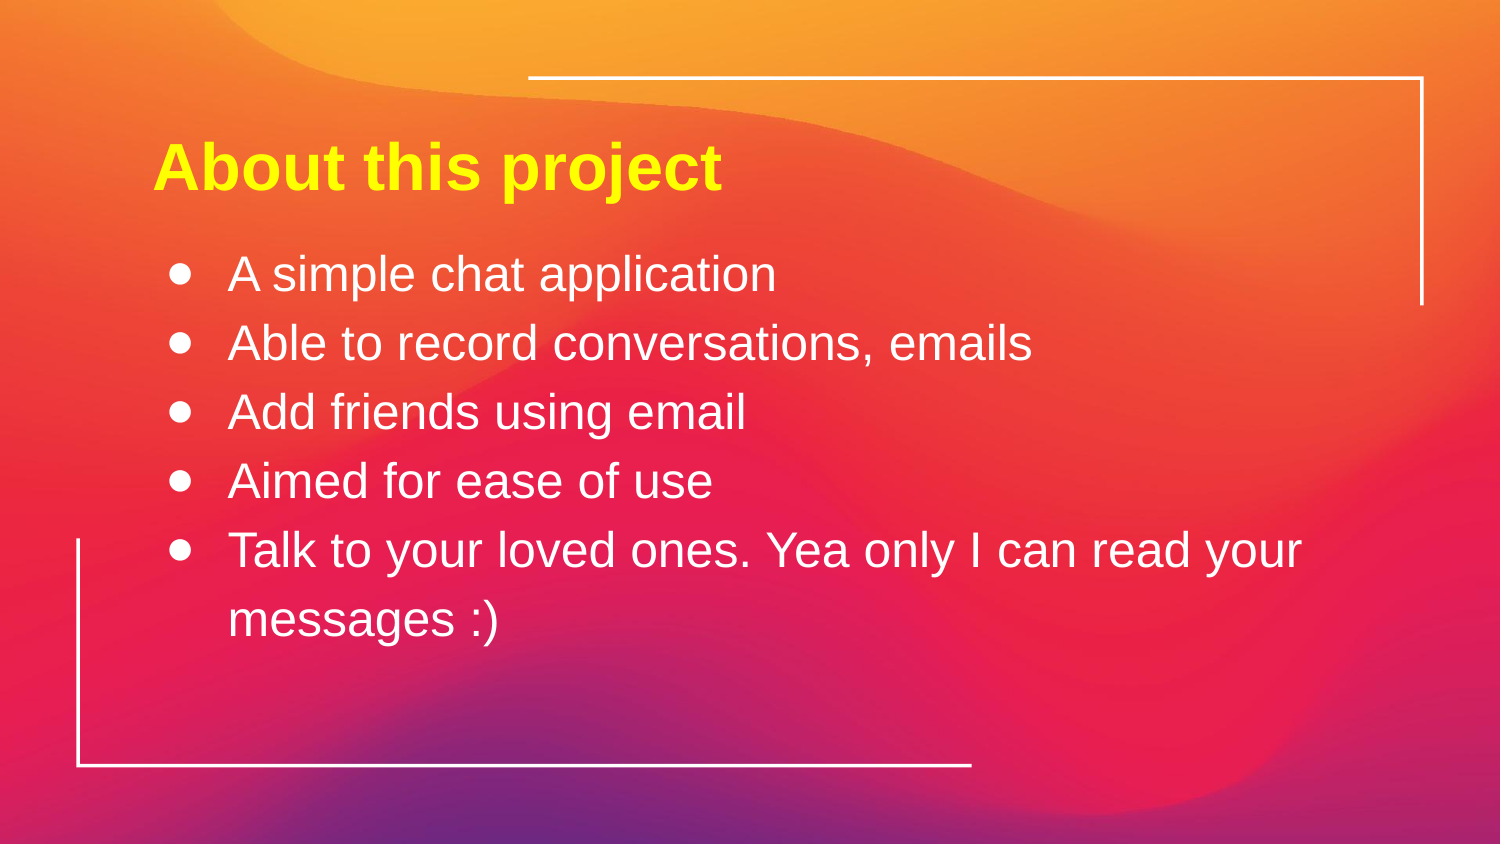

# About this project
A simple chat application
Able to record conversations, emails
Add friends using email
Aimed for ease of use
Talk to your loved ones. Yea only I can read your messages :)